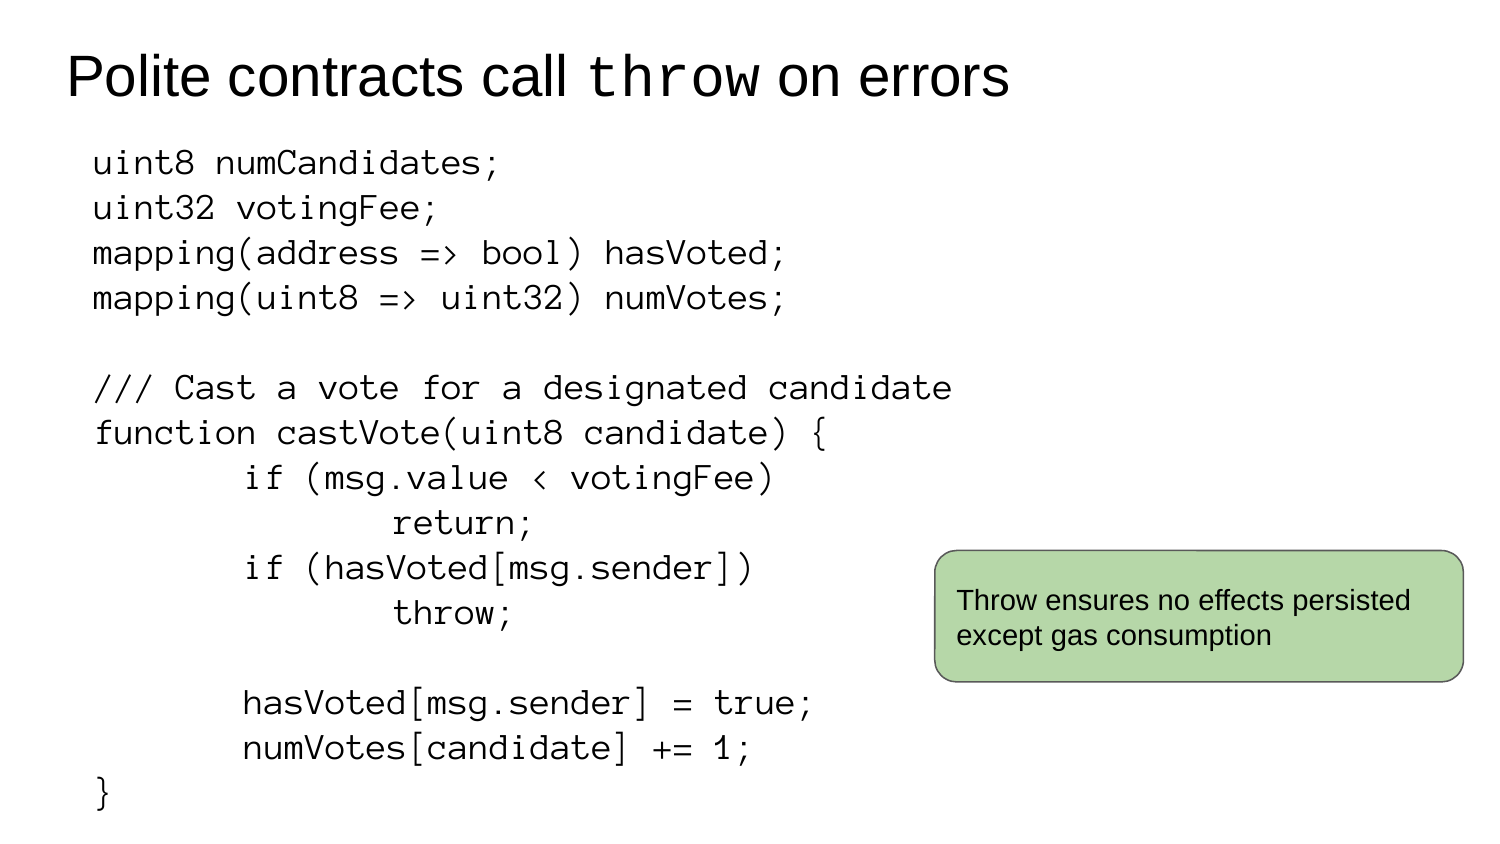

# Polite contracts call throw on errors
uint8 numCandidates;
uint32 votingFee;
mapping(address => bool) hasVoted;
mapping(uint8 => uint32) numVotes;

/// Cast a vote for a designated candidate
function castVote(uint8 candidate) {
	if (msg.value < votingFee)
		return;
	if (hasVoted[msg.sender])
		throw;

	hasVoted[msg.sender] = true;
	numVotes[candidate] += 1;
}
Throw ensures no effects persisted except gas consumption